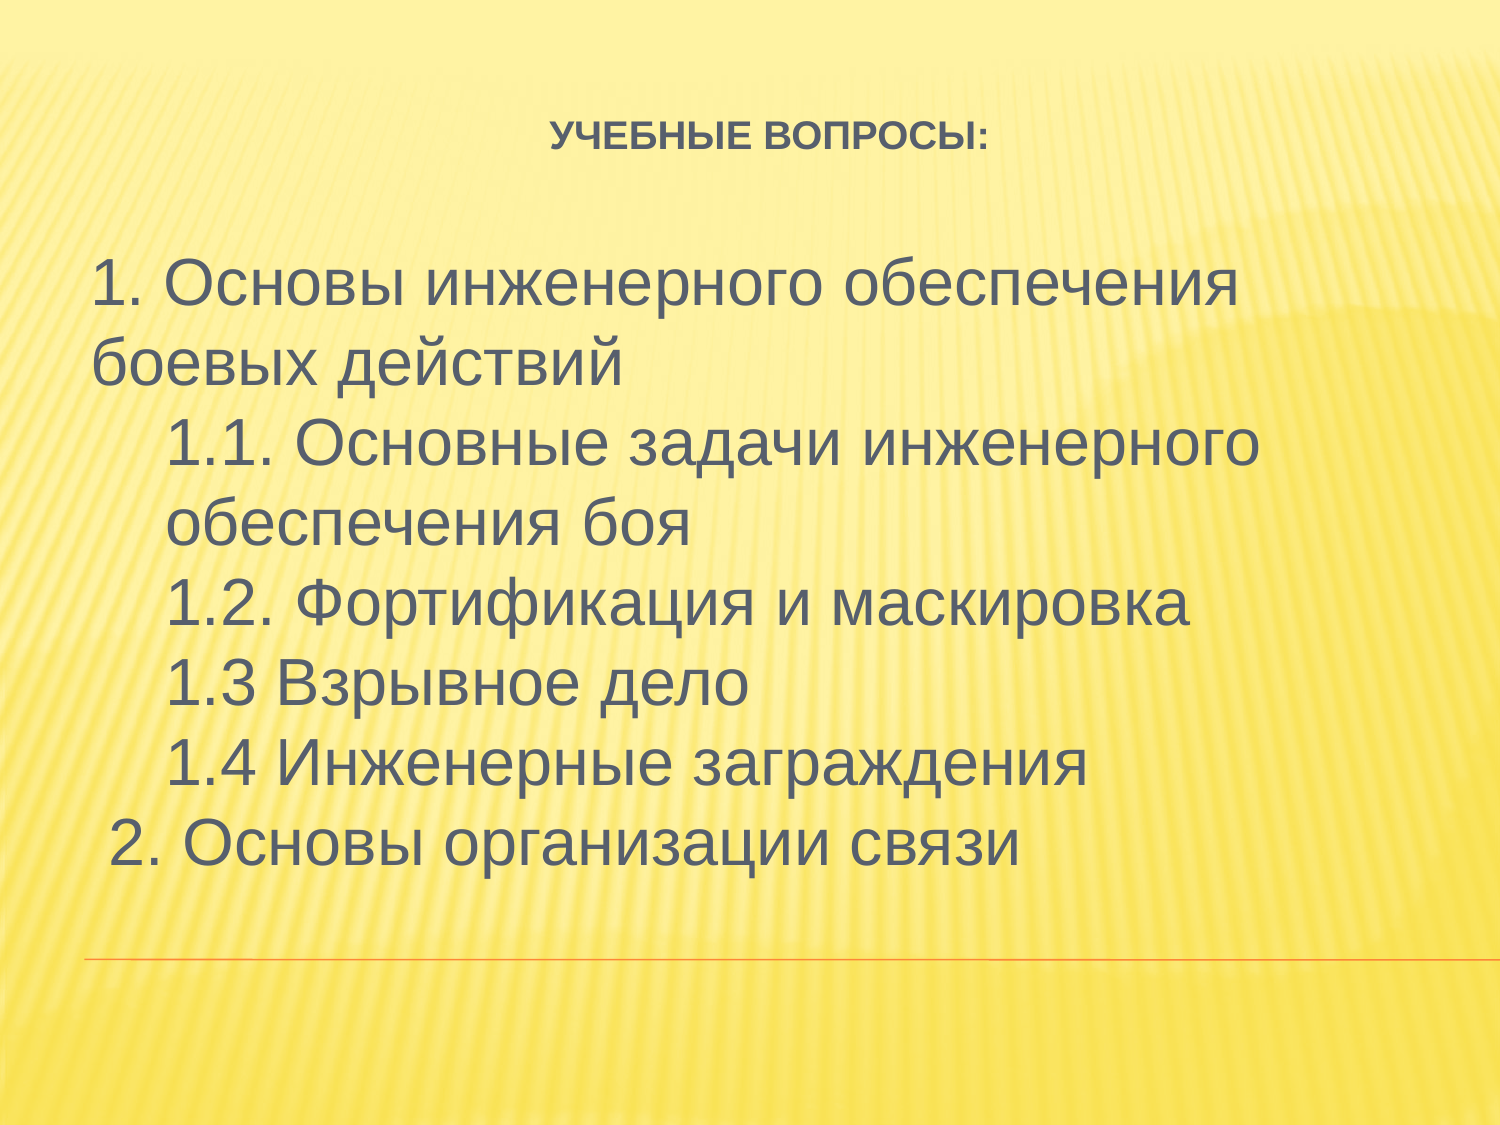

# Учебные вопросы:
1. Основы инженерного обеспечения боевых действий
1.1. Основные задачи инженерного обеспечения боя
1.2. Фортификация и маскировка
1.3 Взрывное дело
1.4 Инженерные заграждения
 2. Основы организации связи